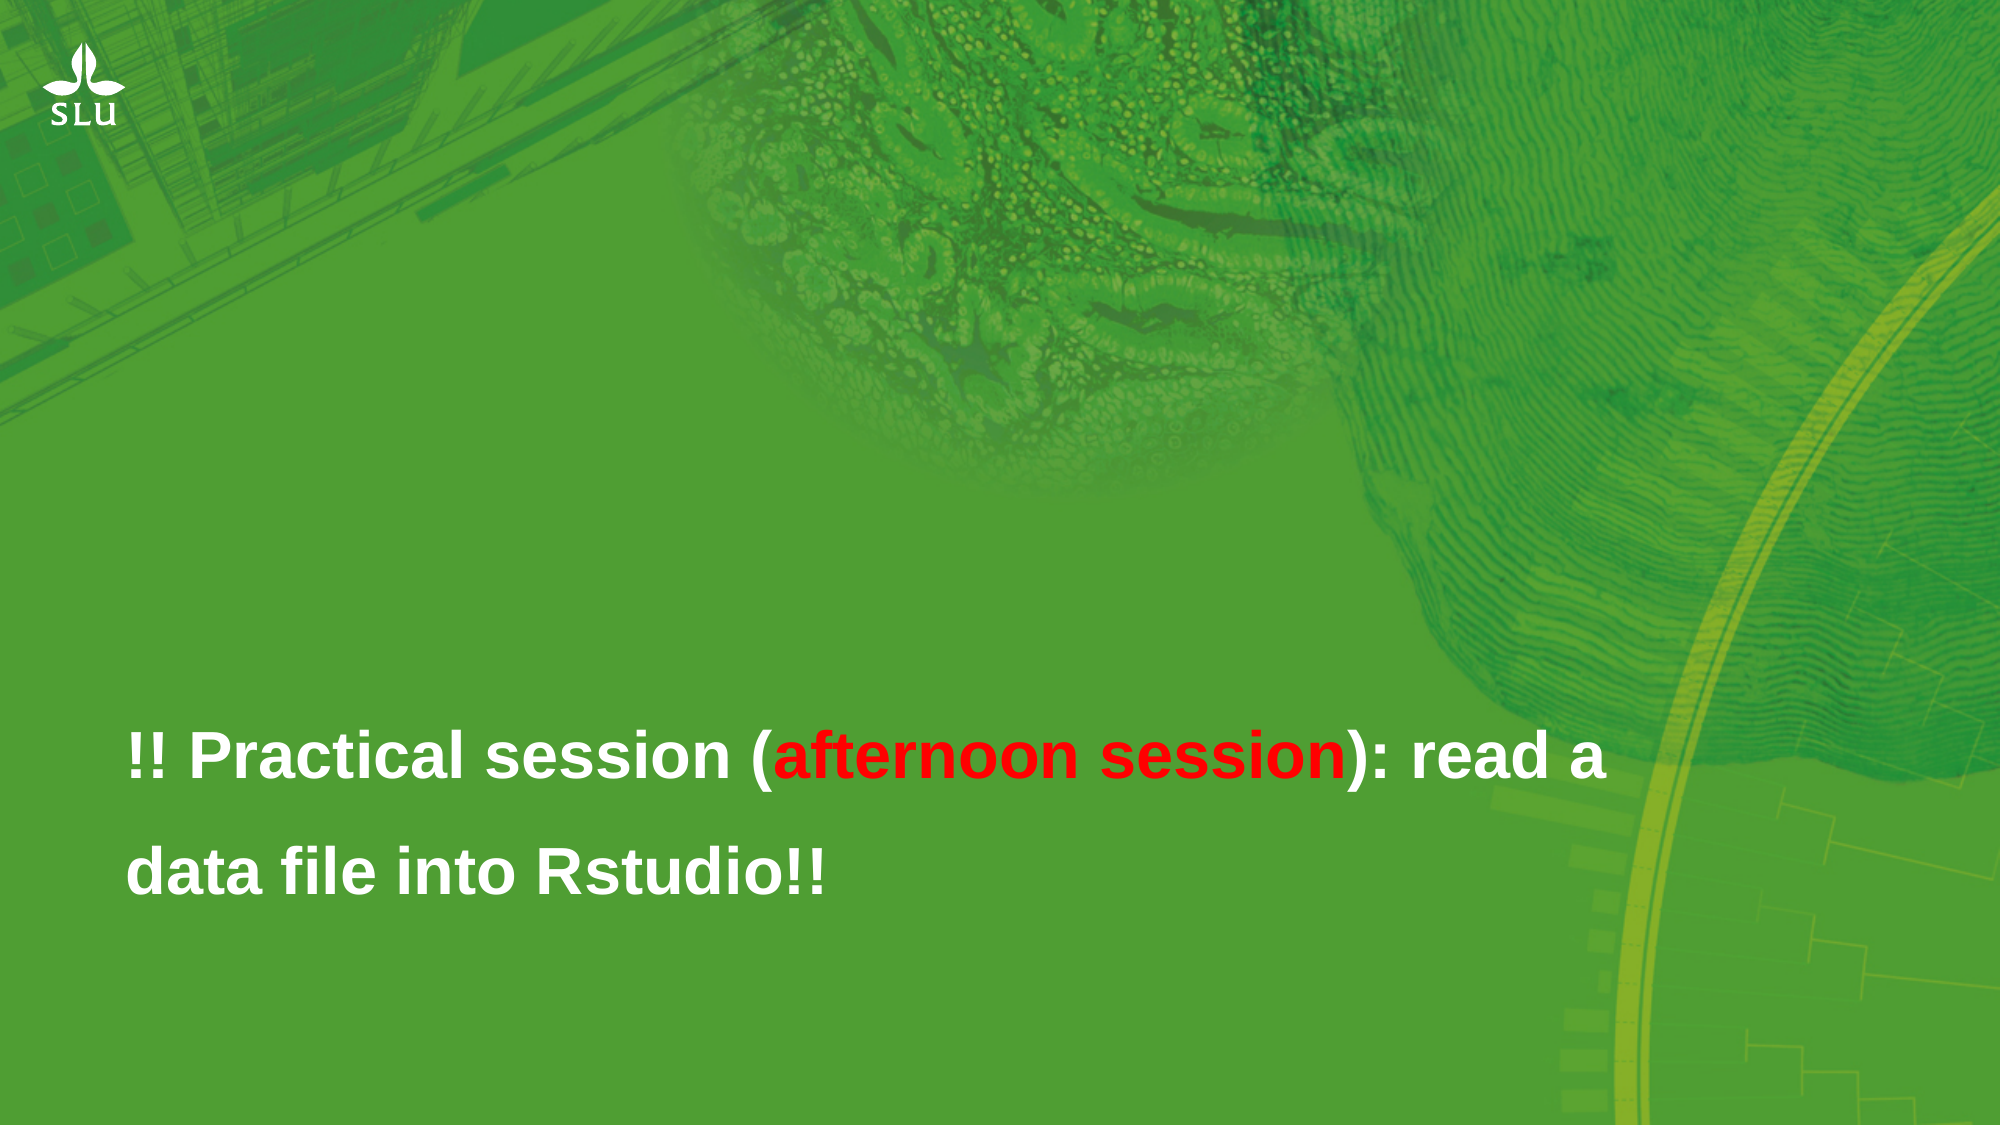

# !! Practical session (afternoon session): read a data file into Rstudio!!